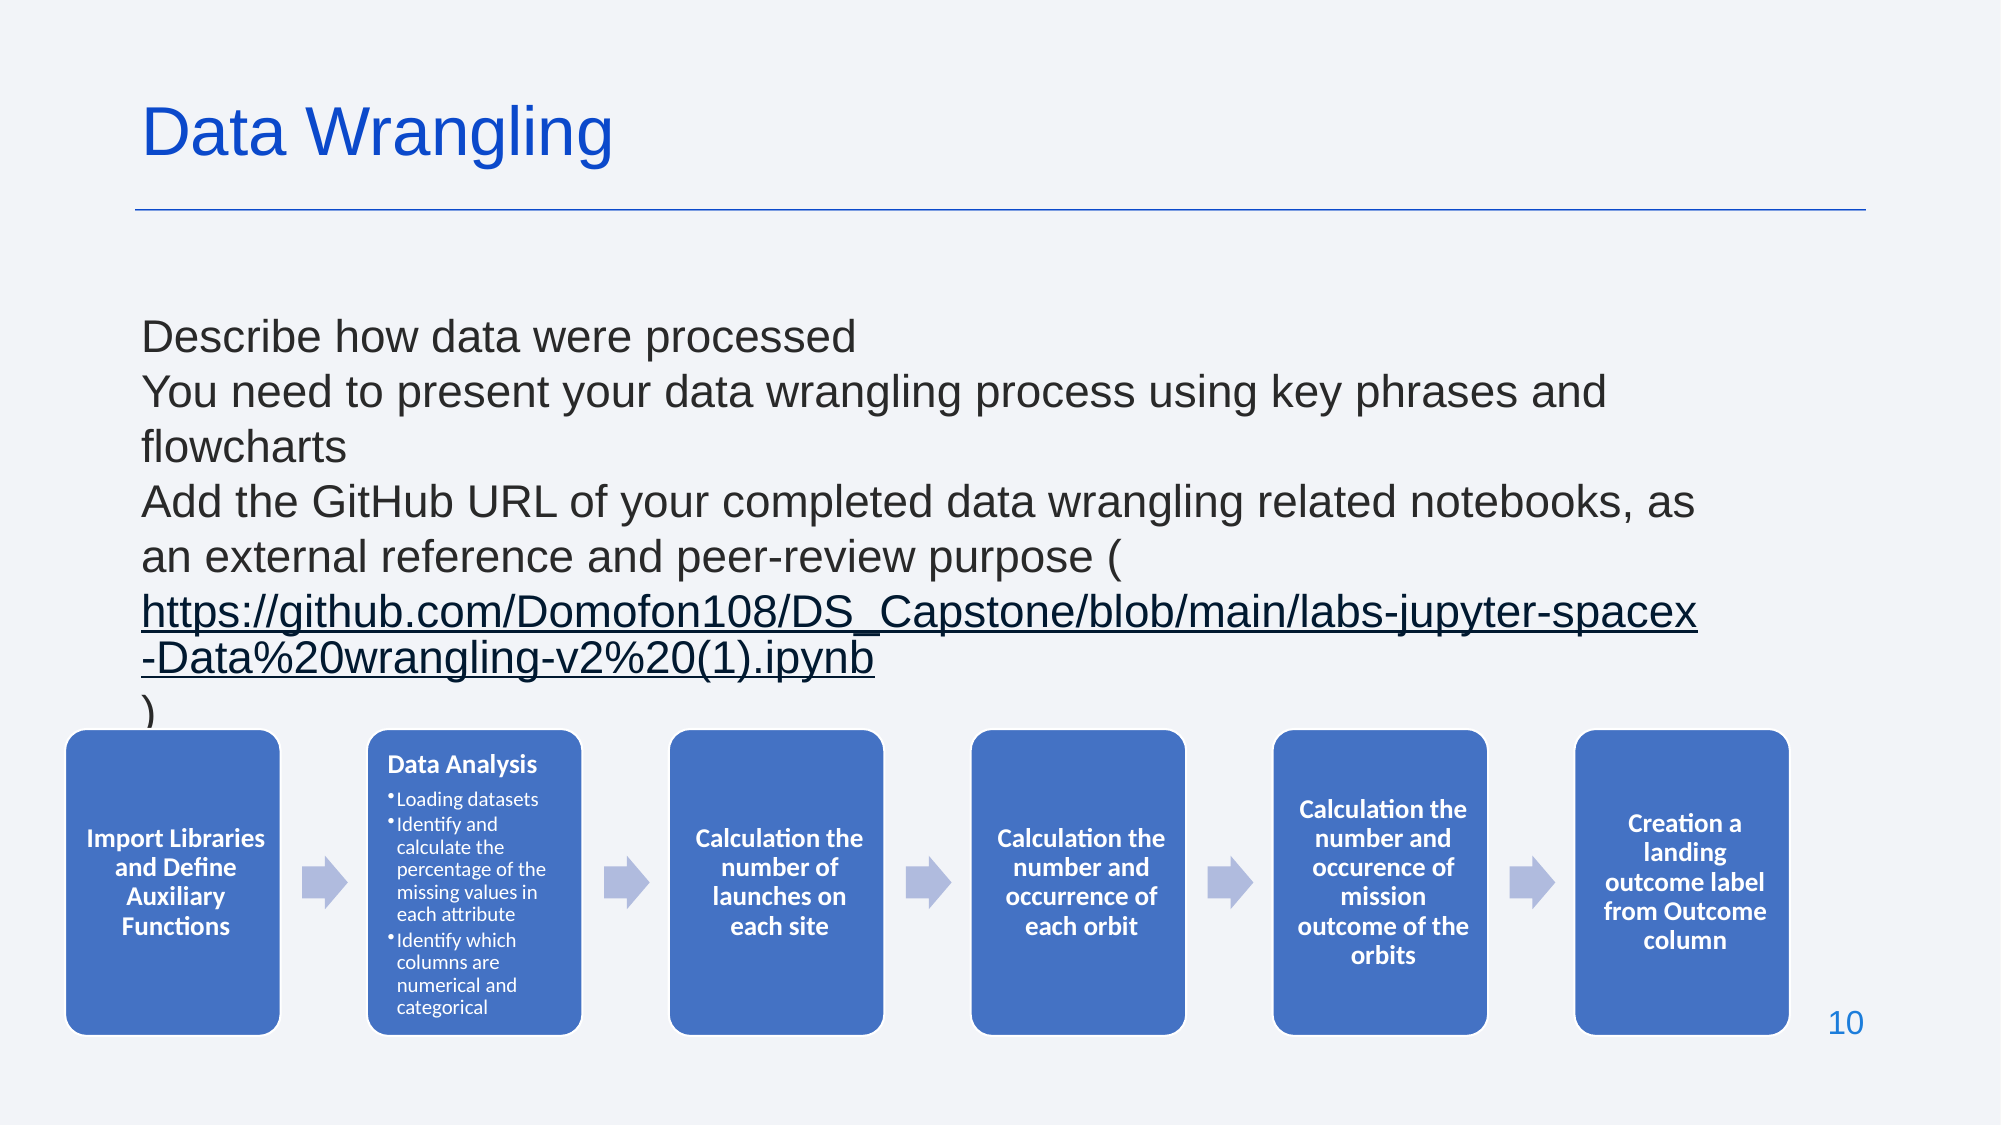

Data Wrangling
Describe how data were processed
You need to present your data wrangling process using key phrases and flowcharts
Add the GitHub URL of your completed data wrangling related notebooks, as an external reference and peer-review purpose (https://github.com/Domofon108/DS_Capstone/blob/main/labs-jupyter-spacex-Data%20wrangling-v2%20(1).ipynb)

Import Libraries and Define Auxiliary Functions

Data Analysis
Loading datasets
Identify and calculate the percentage of the missing values in each attribute
Identify which columns are numerical and categorical

Calculation the number of launches on each site

Calculation the number and occurrence of each orbit

Calculation the number and occurence of mission outcome of the orbits

Creation a landing outcome label from Outcome column
10